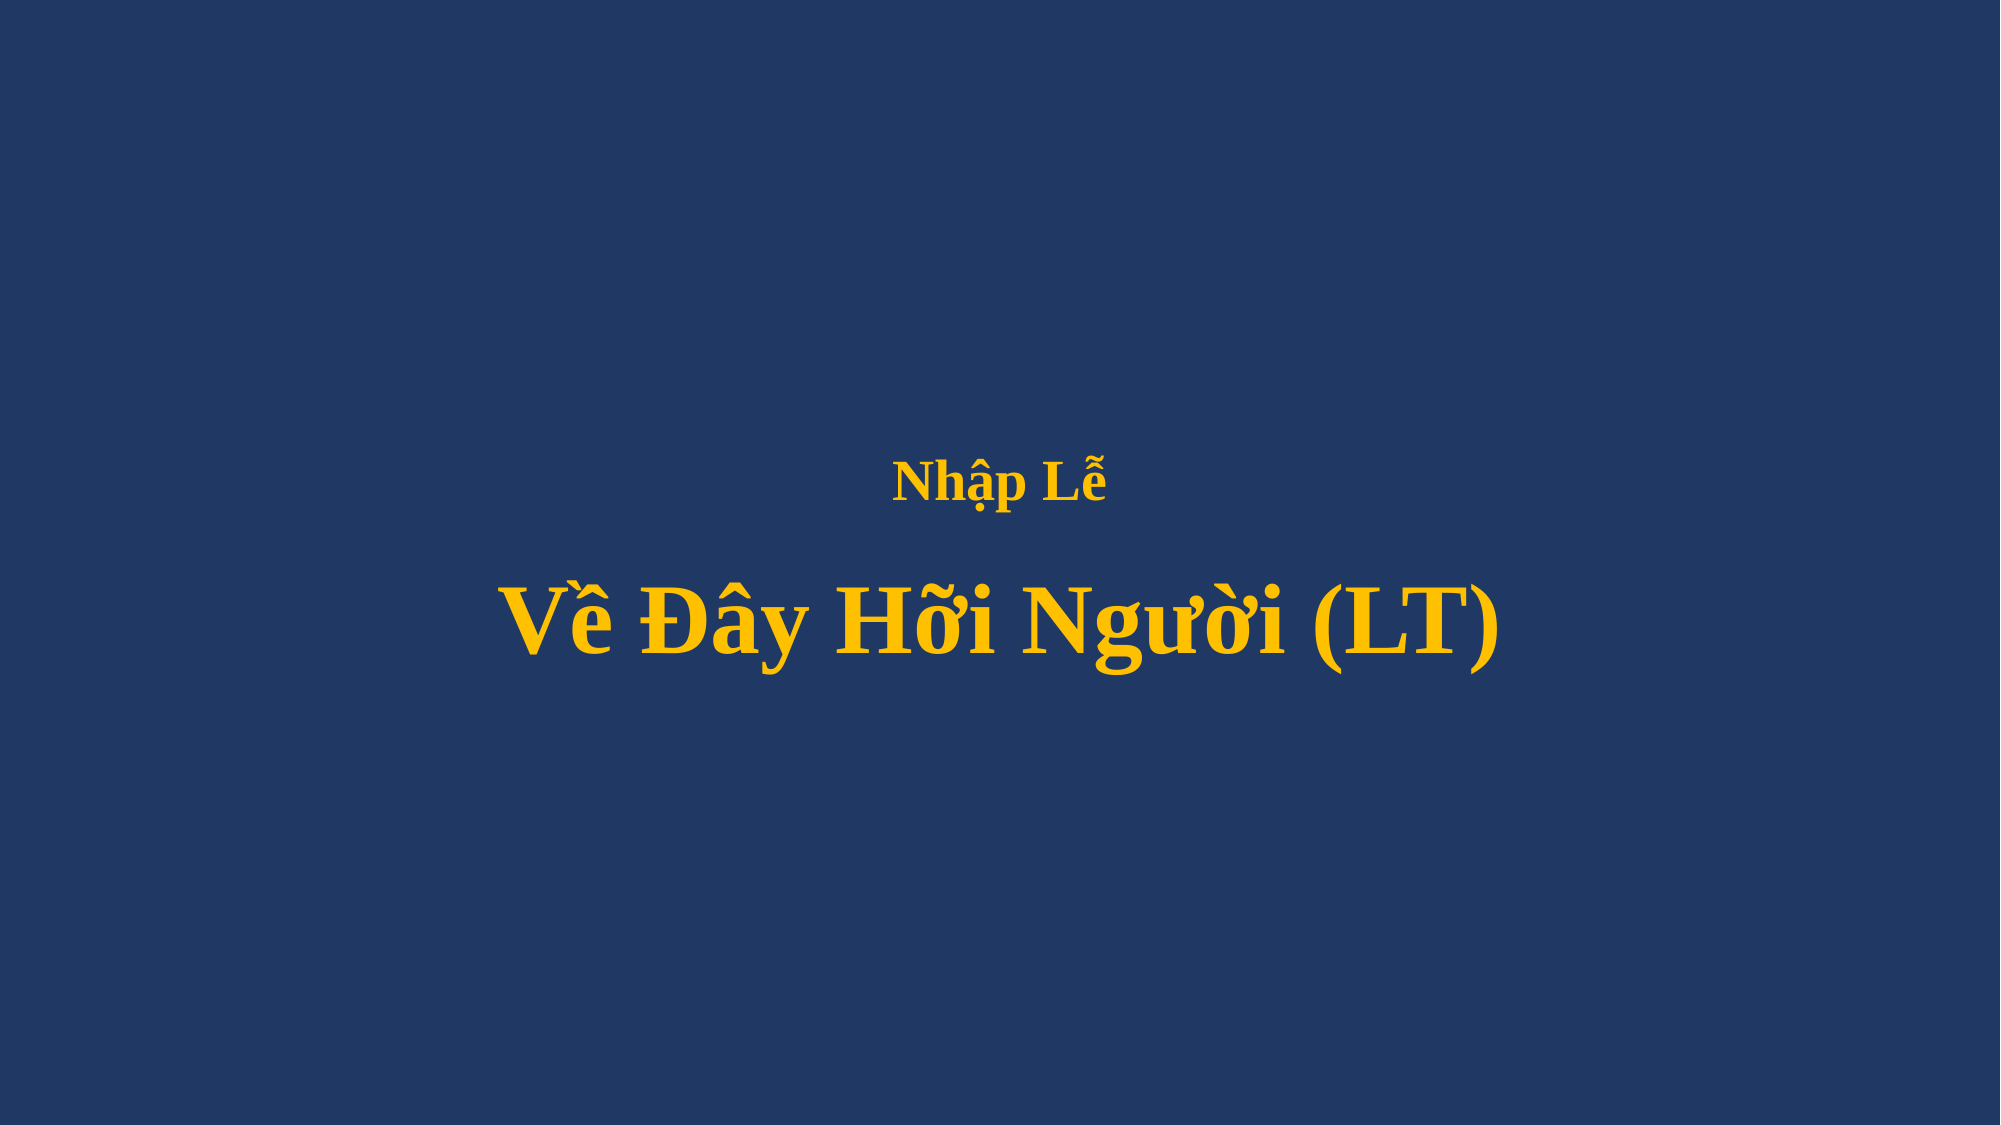

# Nhập Lễ Về Đây Hỡi Người (LT)